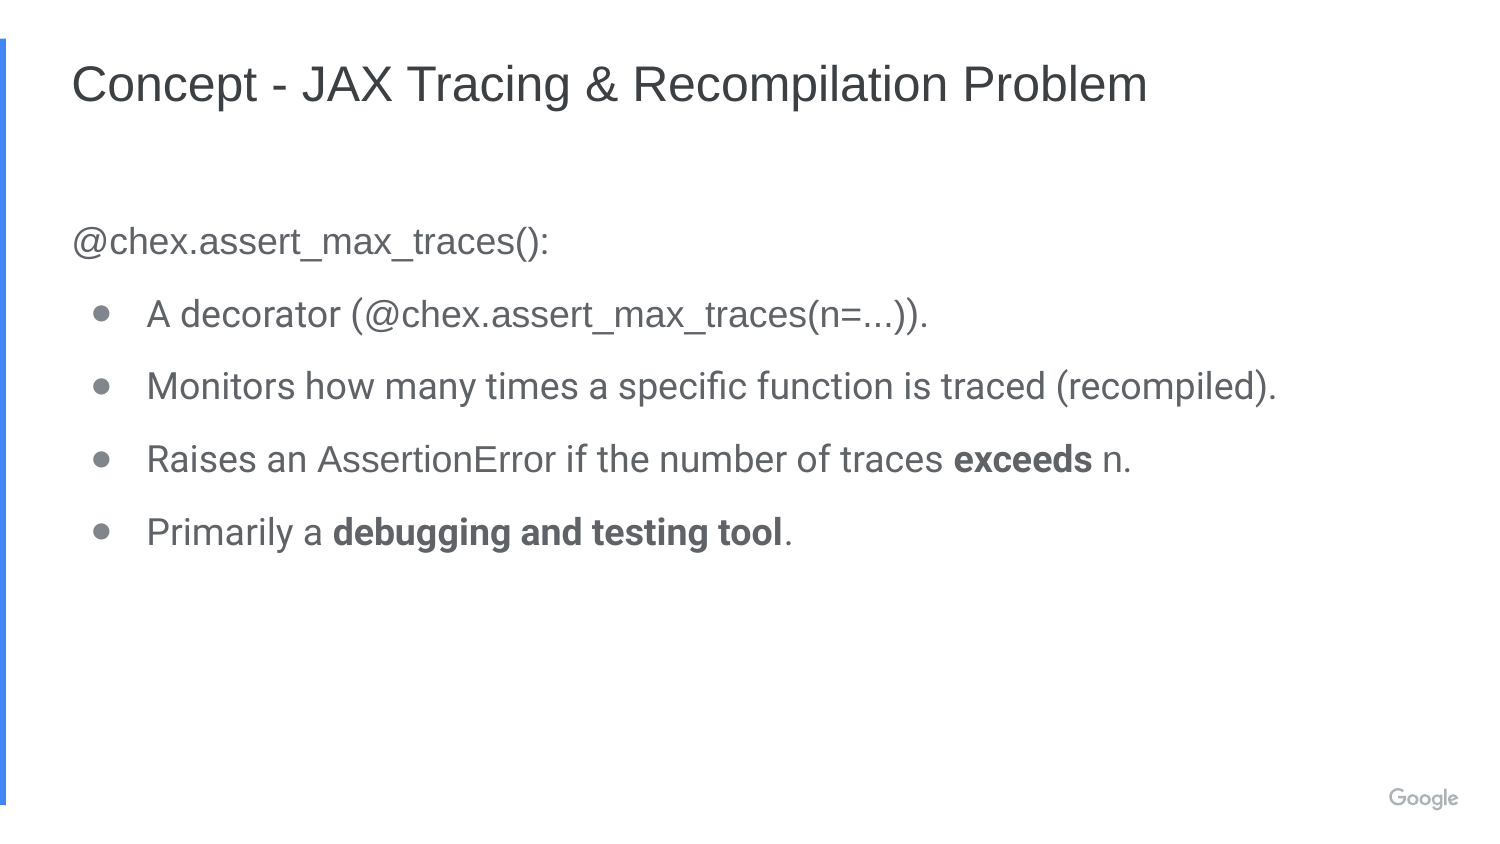

# Concept - JAX Tracing & Recompilation Problem
@chex.assert_max_traces():
A decorator (@chex.assert_max_traces(n=...)).
Monitors how many times a specific function is traced (recompiled).
Raises an AssertionError if the number of traces exceeds n.
Primarily a debugging and testing tool.